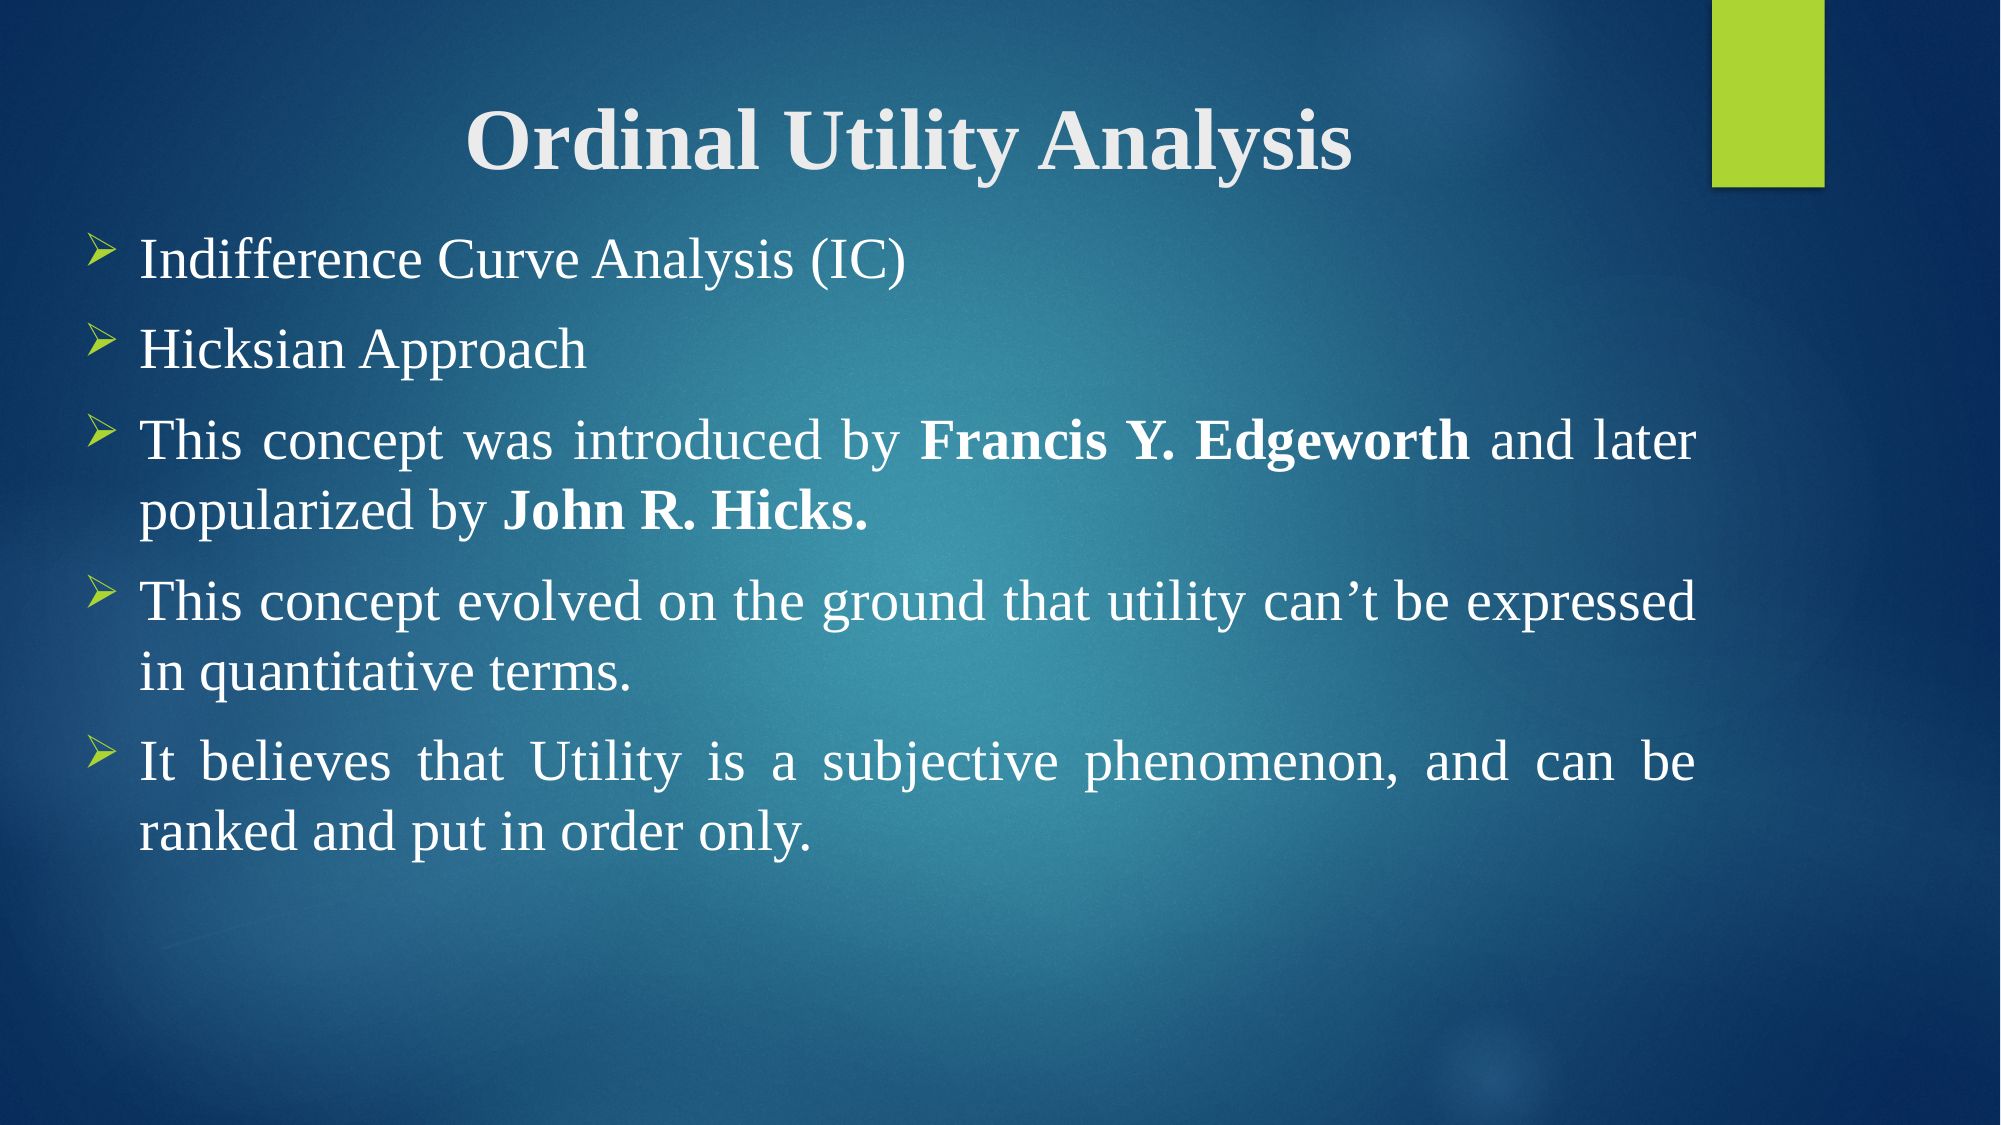

# Ordinal Utility Analysis
Indifference Curve Analysis (IC)
Hicksian Approach
This concept was introduced by Francis Y. Edgeworth and later popularized by John R. Hicks.
This concept evolved on the ground that utility can’t be expressed in quantitative terms.
It believes that Utility is a subjective phenomenon, and can be ranked and put in order only.